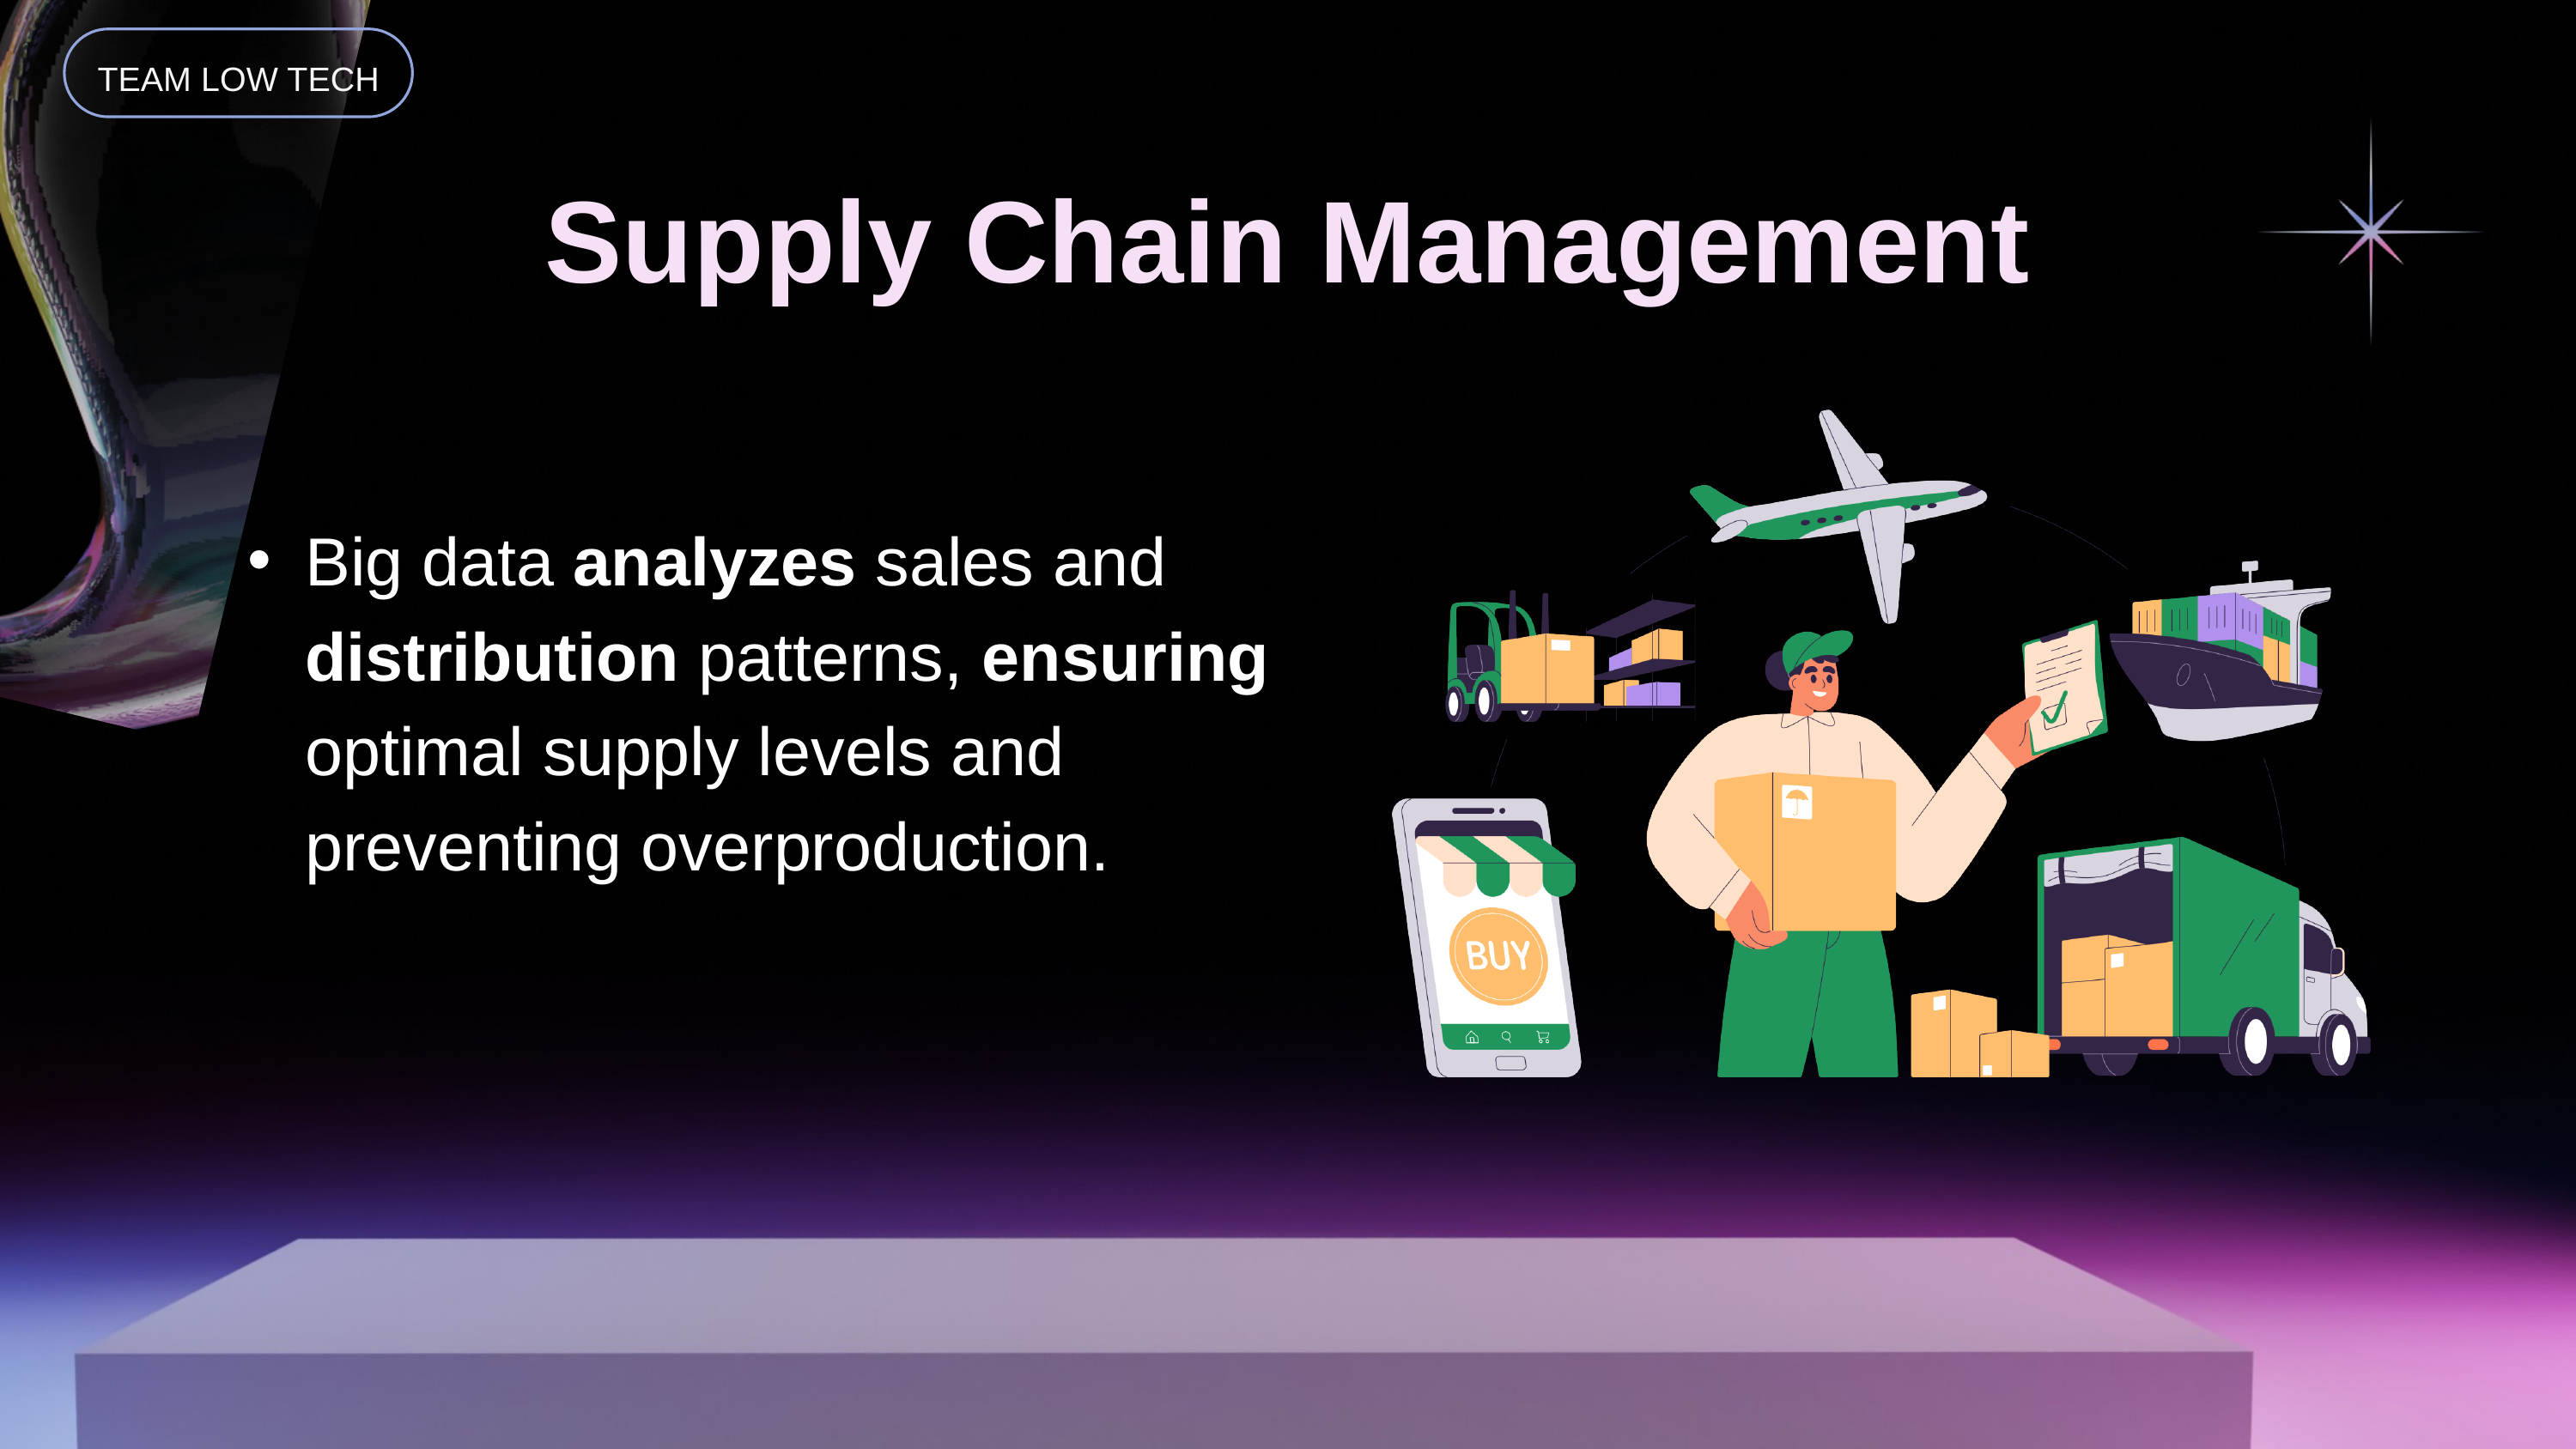

TEAM LOW TECH

Supply Chain Management

Big data analyzes sales and distribution patterns, ensuring optimal supply levels and preventing overproduction.